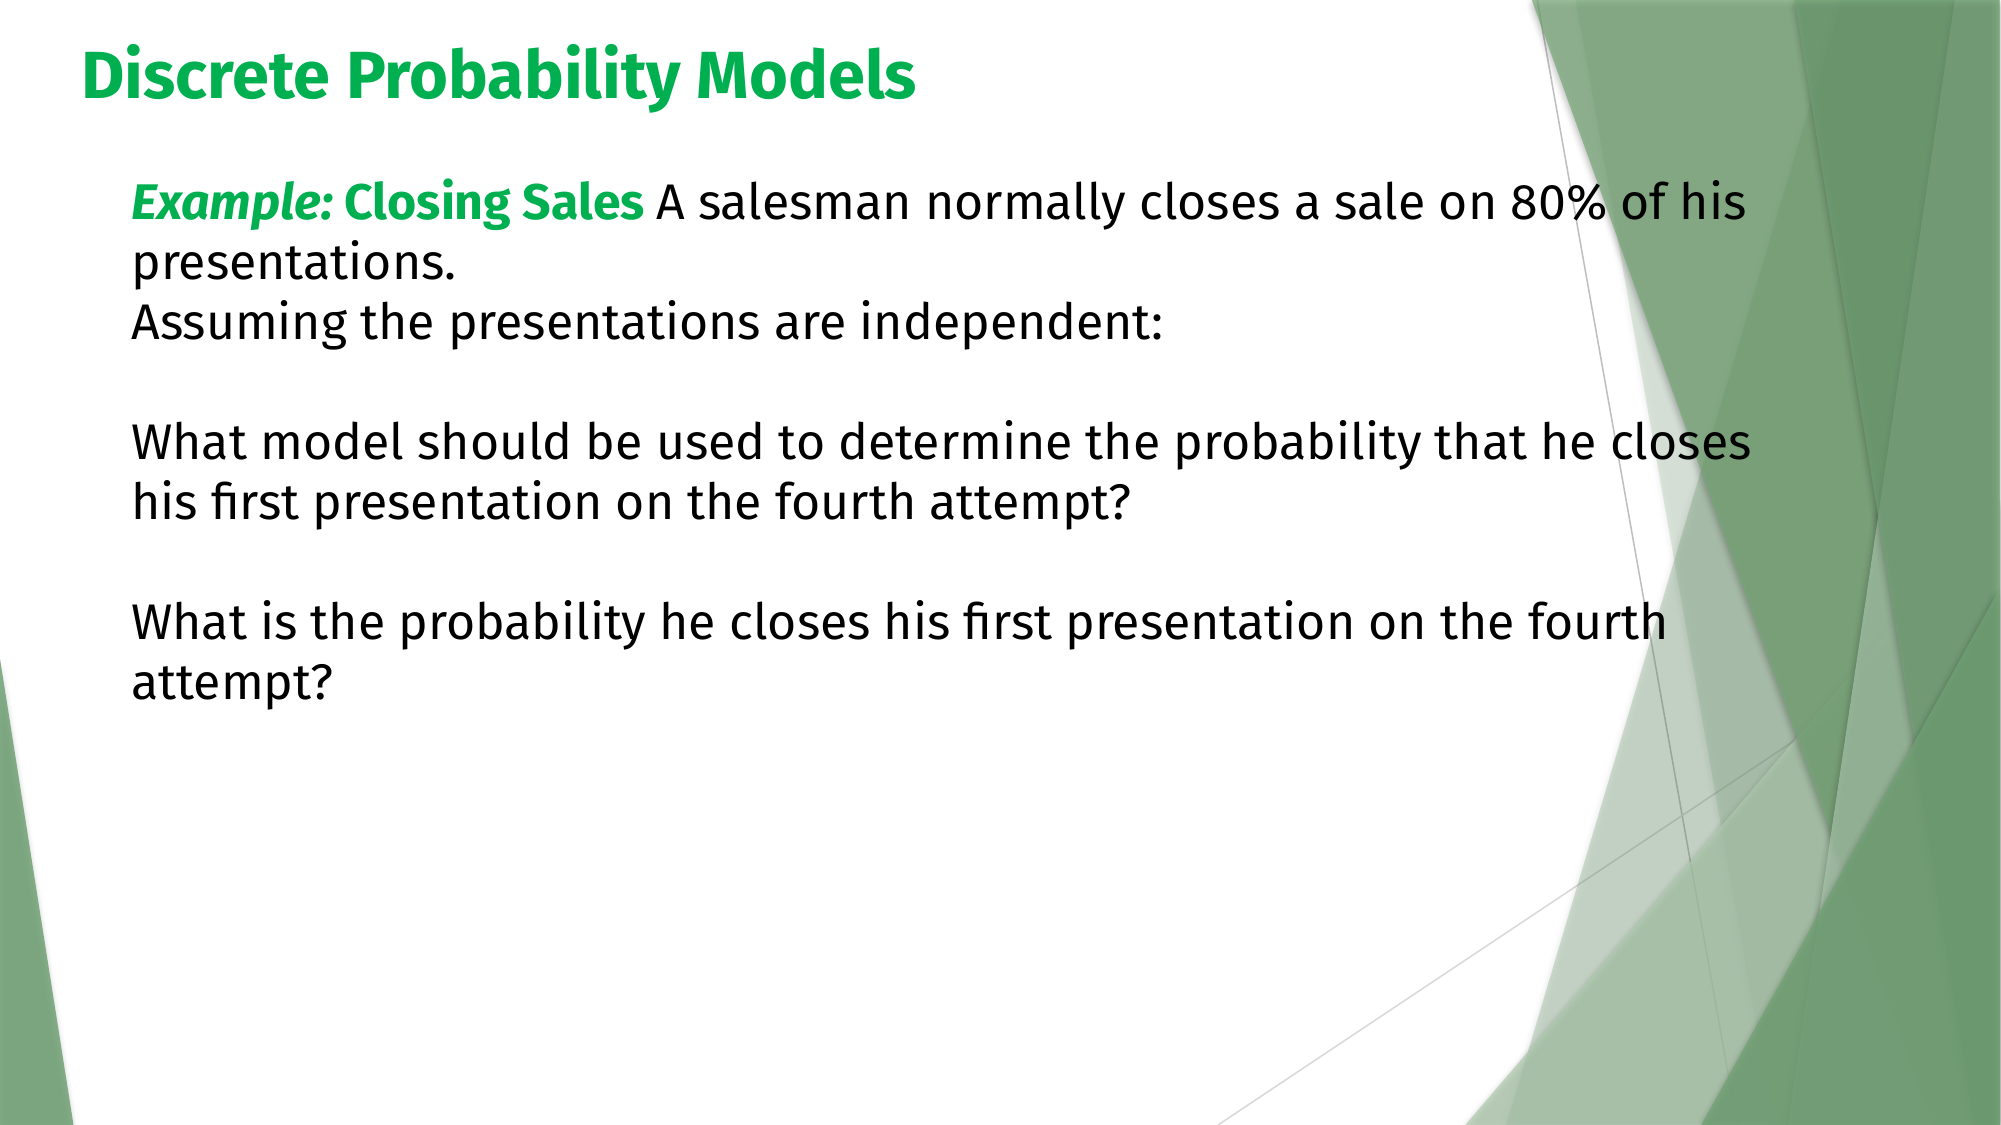

Discrete Probability Models
Example: Closing Sales A salesman normally closes a sale on 80% of his presentations.
Assuming the presentations are independent:

What model should be used to determine the probability that he closes his first presentation on the fourth attempt?

What is the probability he closes his first presentation on the fourth attempt?